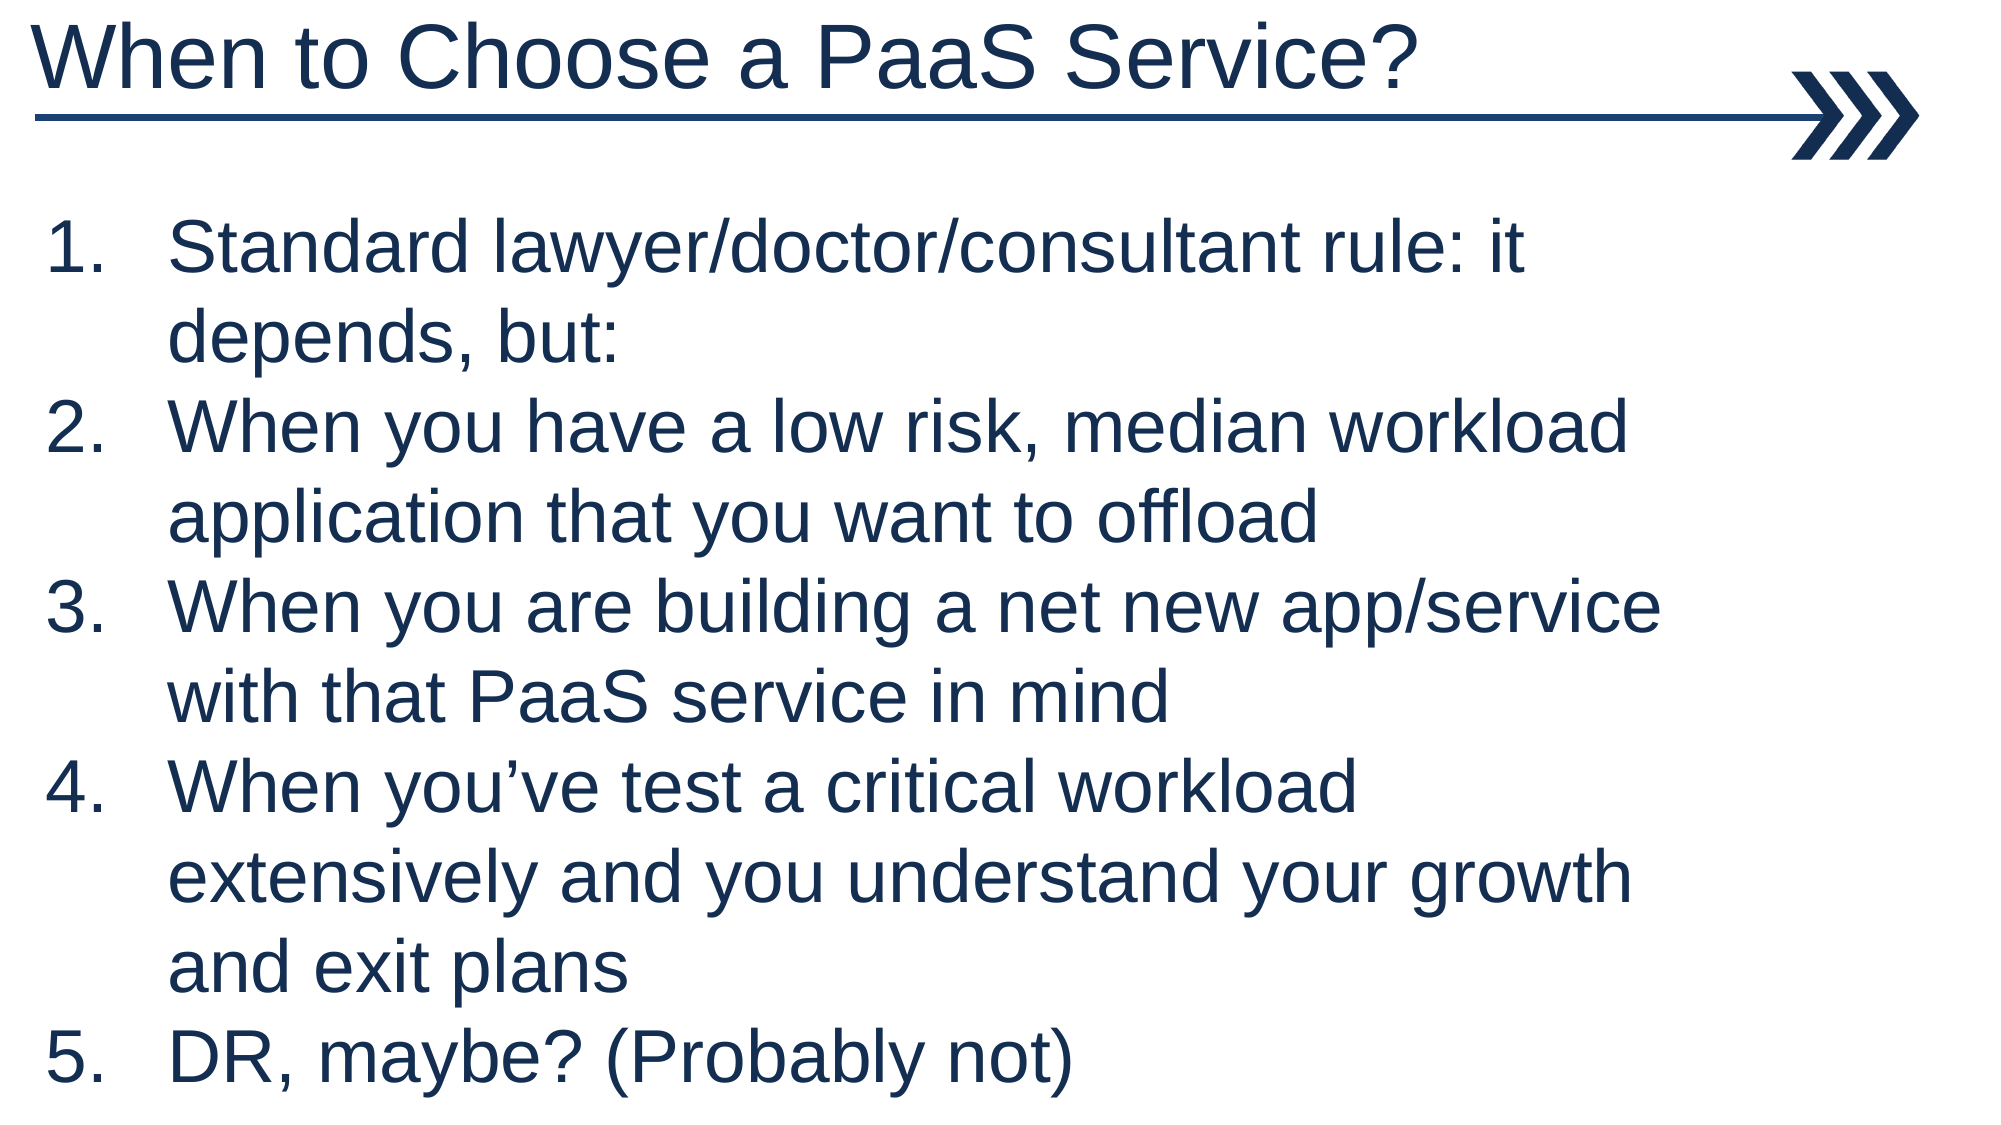

# When to Choose a PaaS Service?
Standard lawyer/doctor/consultant rule: it depends, but:
When you have a low risk, median workload application that you want to offload
When you are building a net new app/service with that PaaS service in mind
When you’ve test a critical workload extensively and you understand your growth and exit plans
DR, maybe? (Probably not)